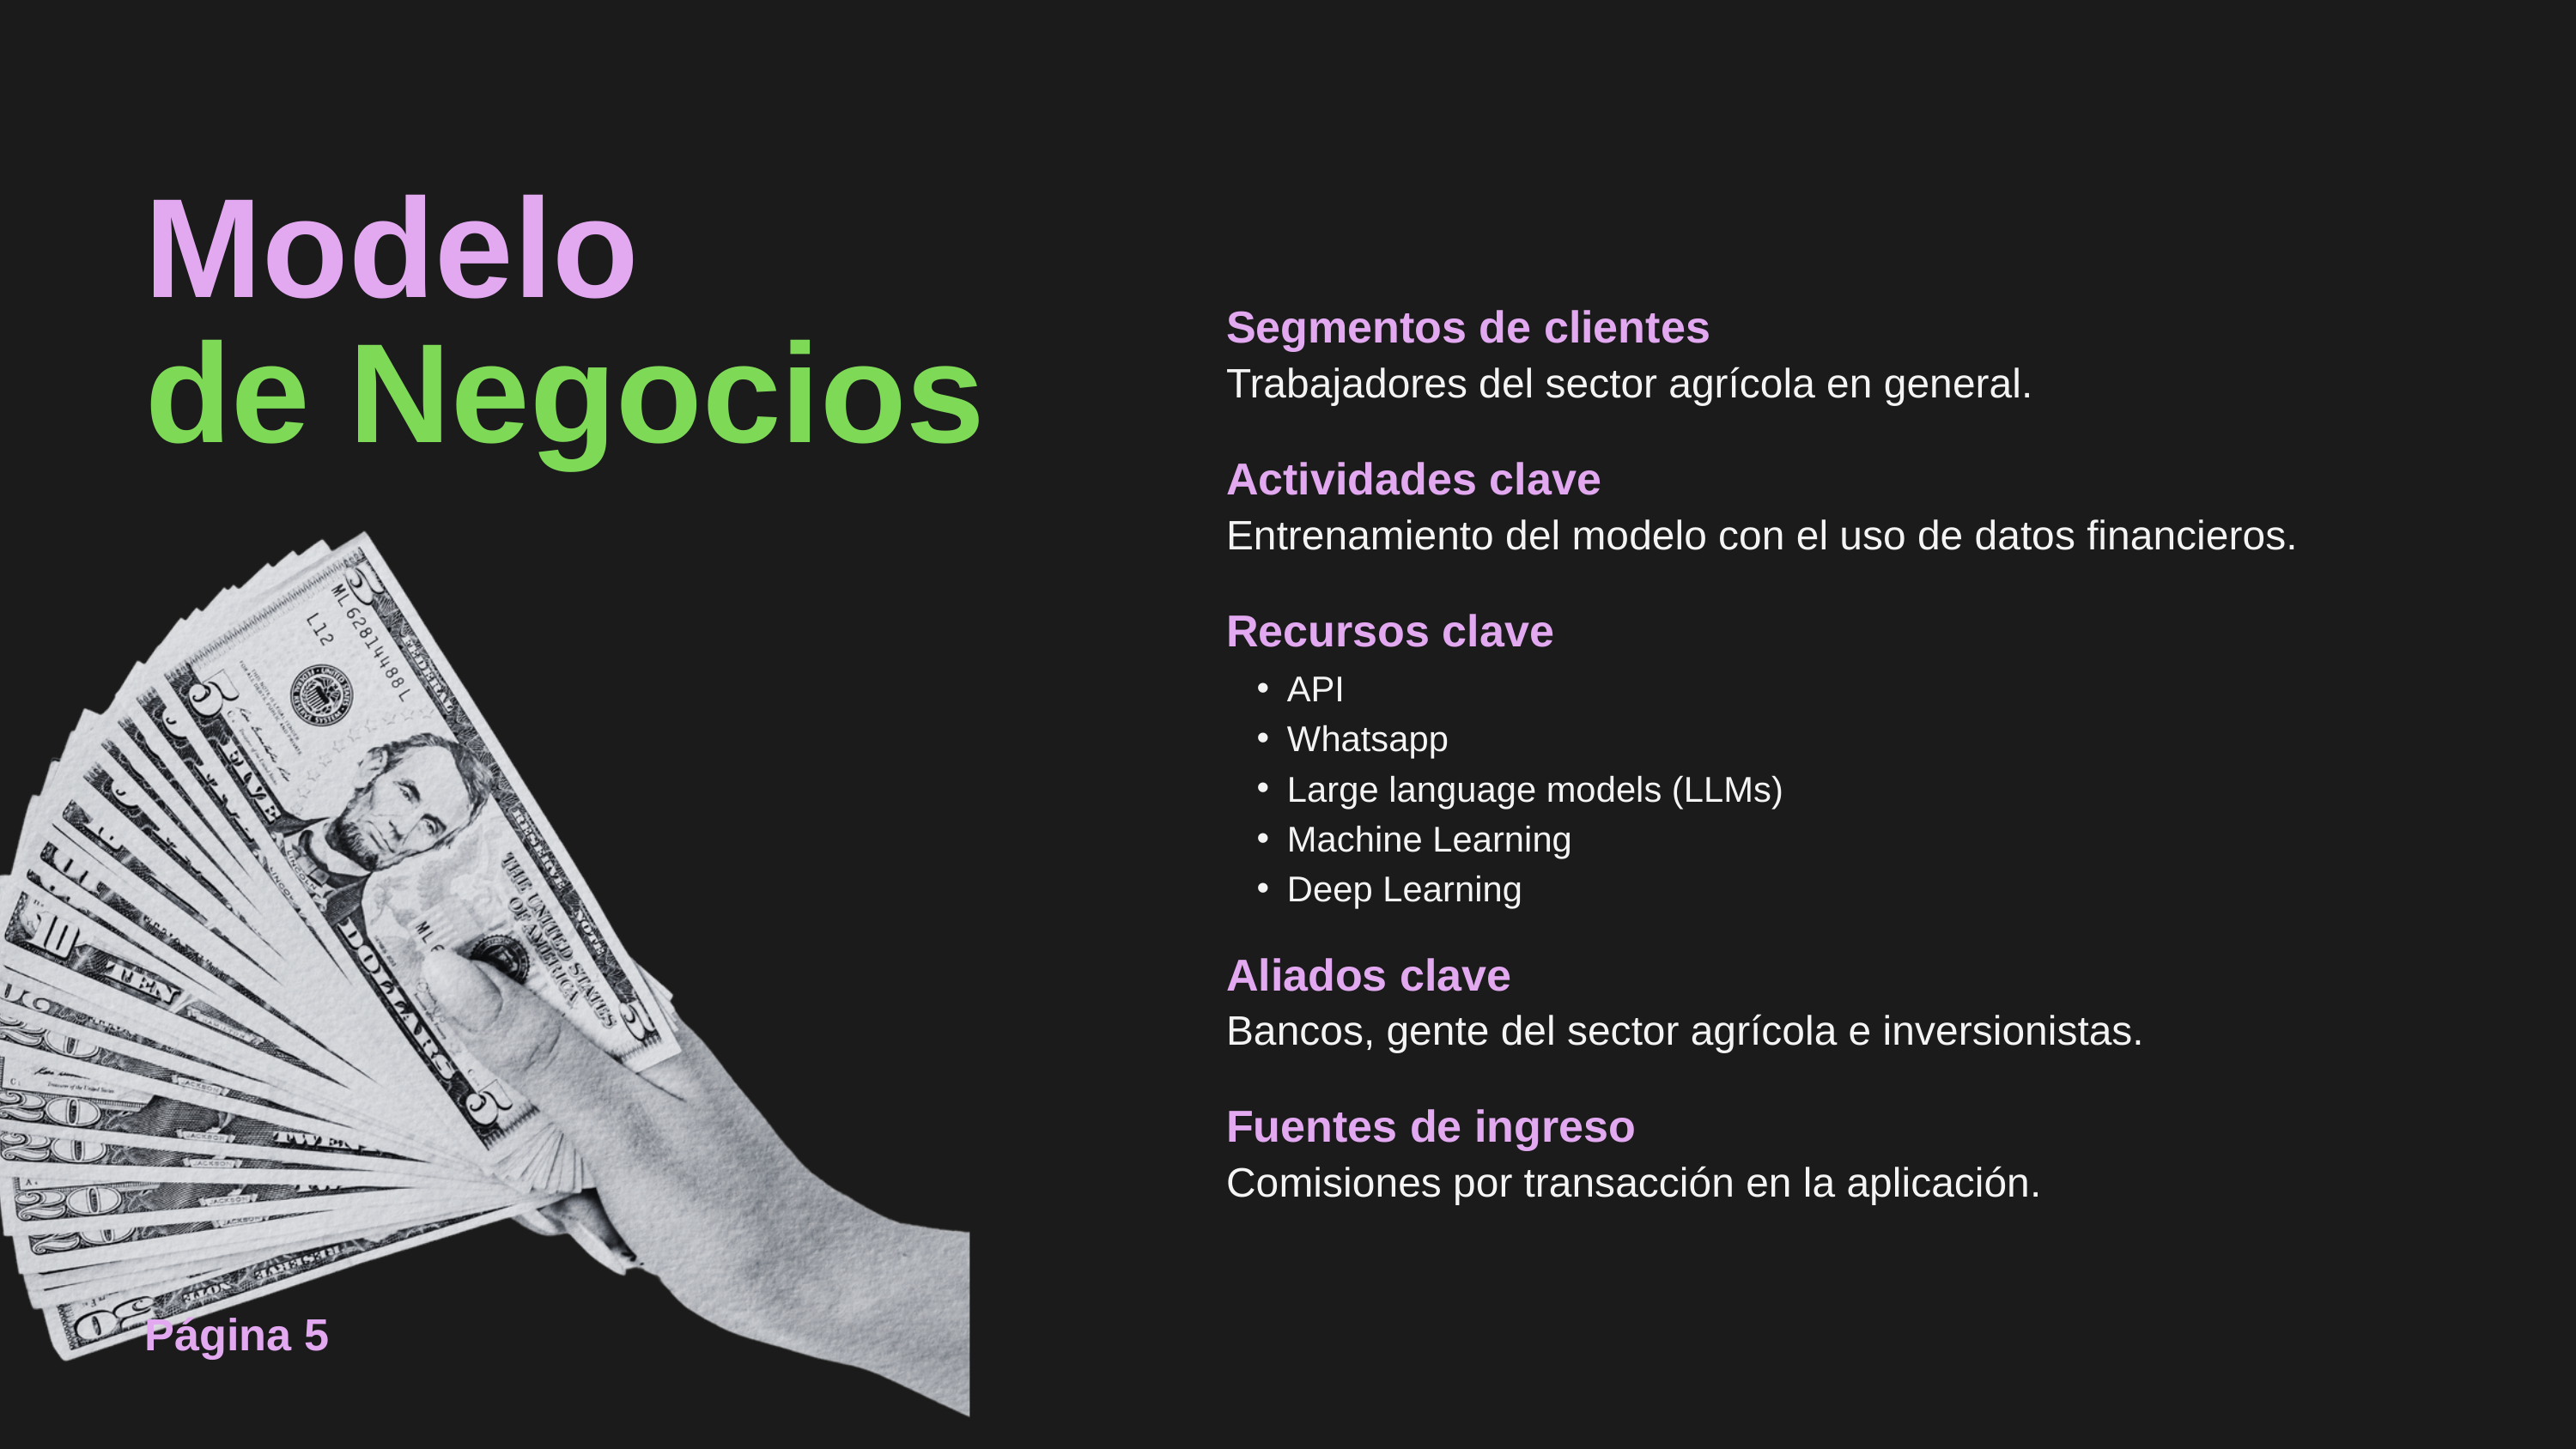

Modelo
de Negocios
Segmentos de clientes
Trabajadores del sector agrícola en general.
Actividades clave
Entrenamiento del modelo con el uso de datos financieros.
Recursos clave
API
Whatsapp
Large language models (LLMs)
Machine Learning
Deep Learning
Aliados clave
Bancos, gente del sector agrícola e inversionistas.
Fuentes de ingreso
Comisiones por transacción en la aplicación.

Página 5